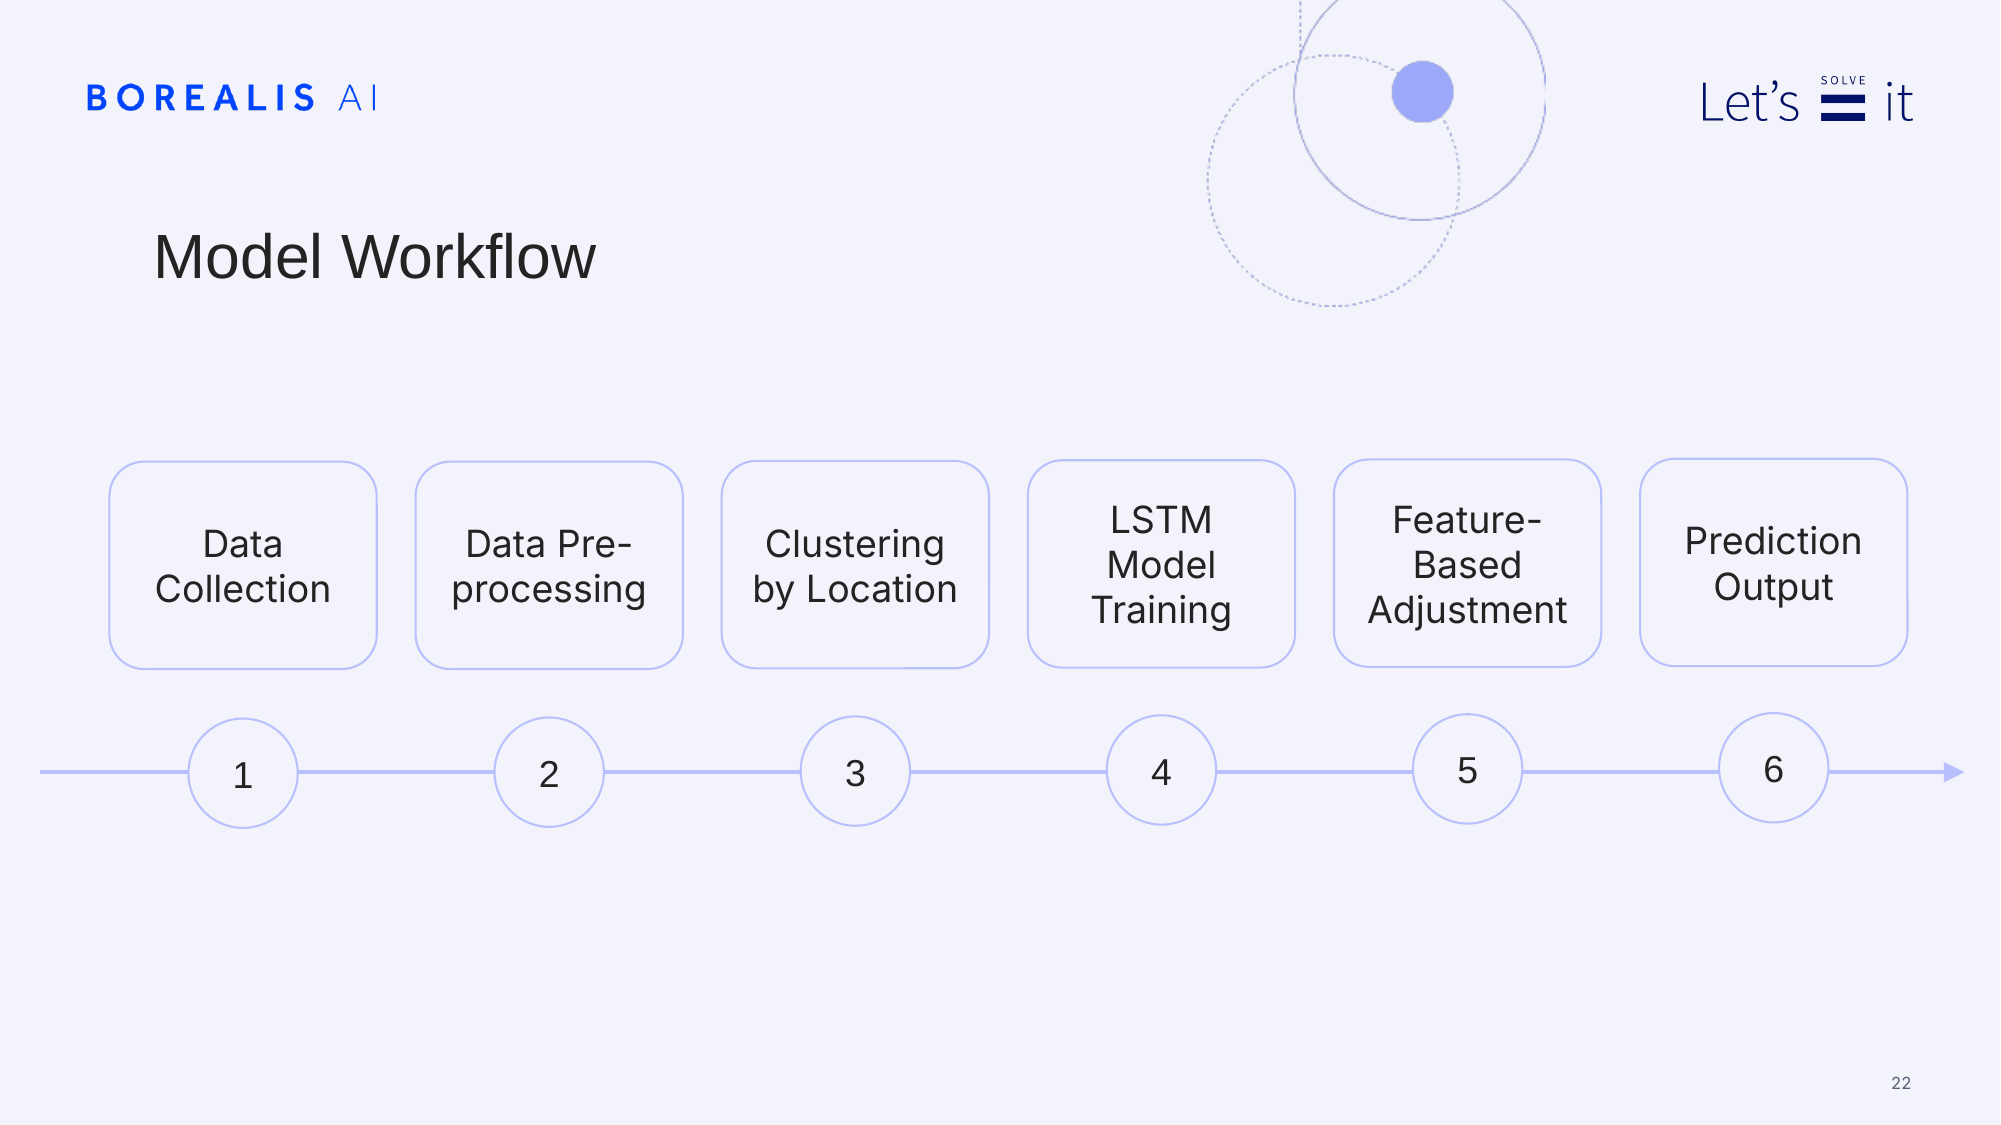

Model Workflow
Prediction Output
Feature-Based Adjustment
LSTM Model Training
Clustering by Location
Data Collection
Data Pre-processing
6
5
4
3
2
1
22